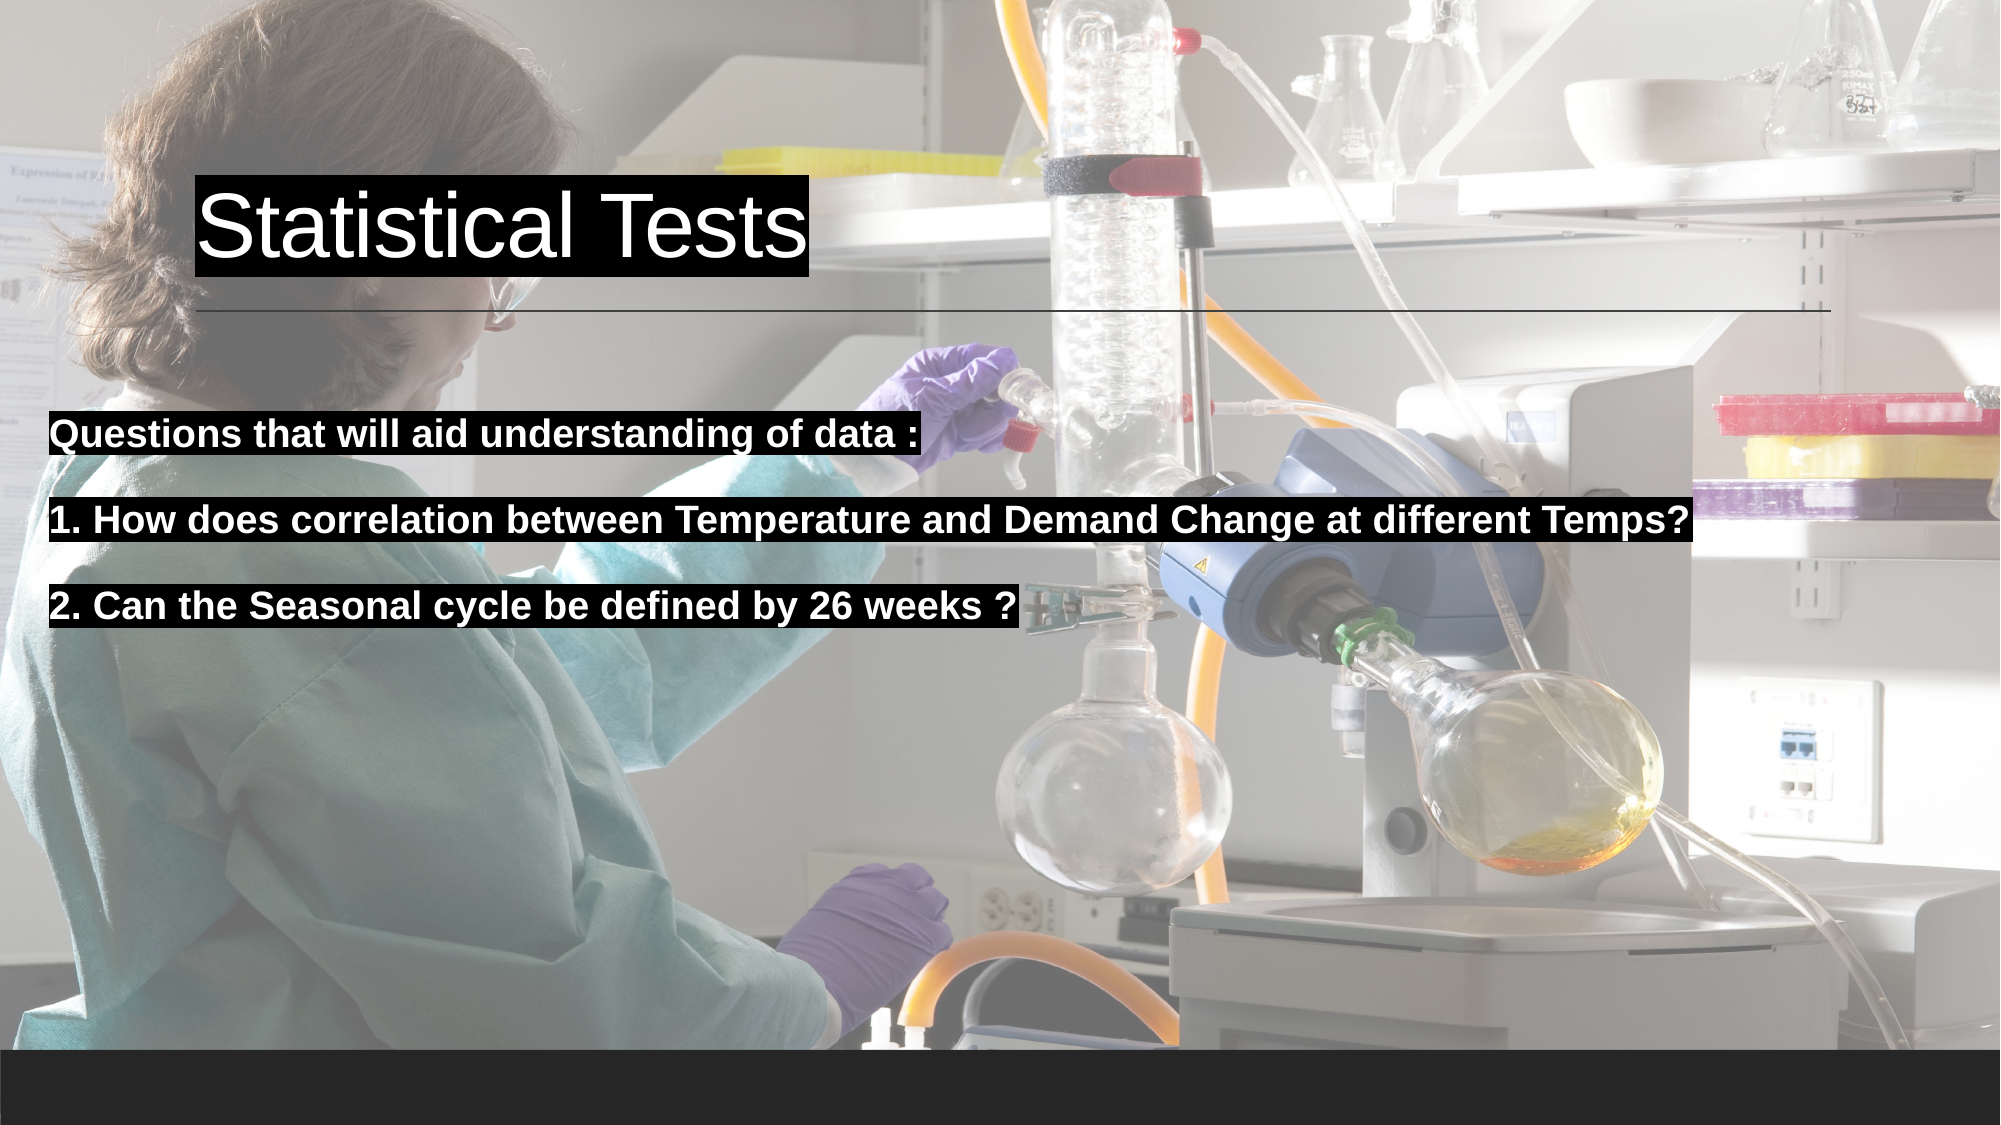

# Statistical Tests
Questions that will aid understanding of data :
1. How does correlation between Temperature and Demand Change at different Temps?
2. Can the Seasonal cycle be defined by 26 weeks ?